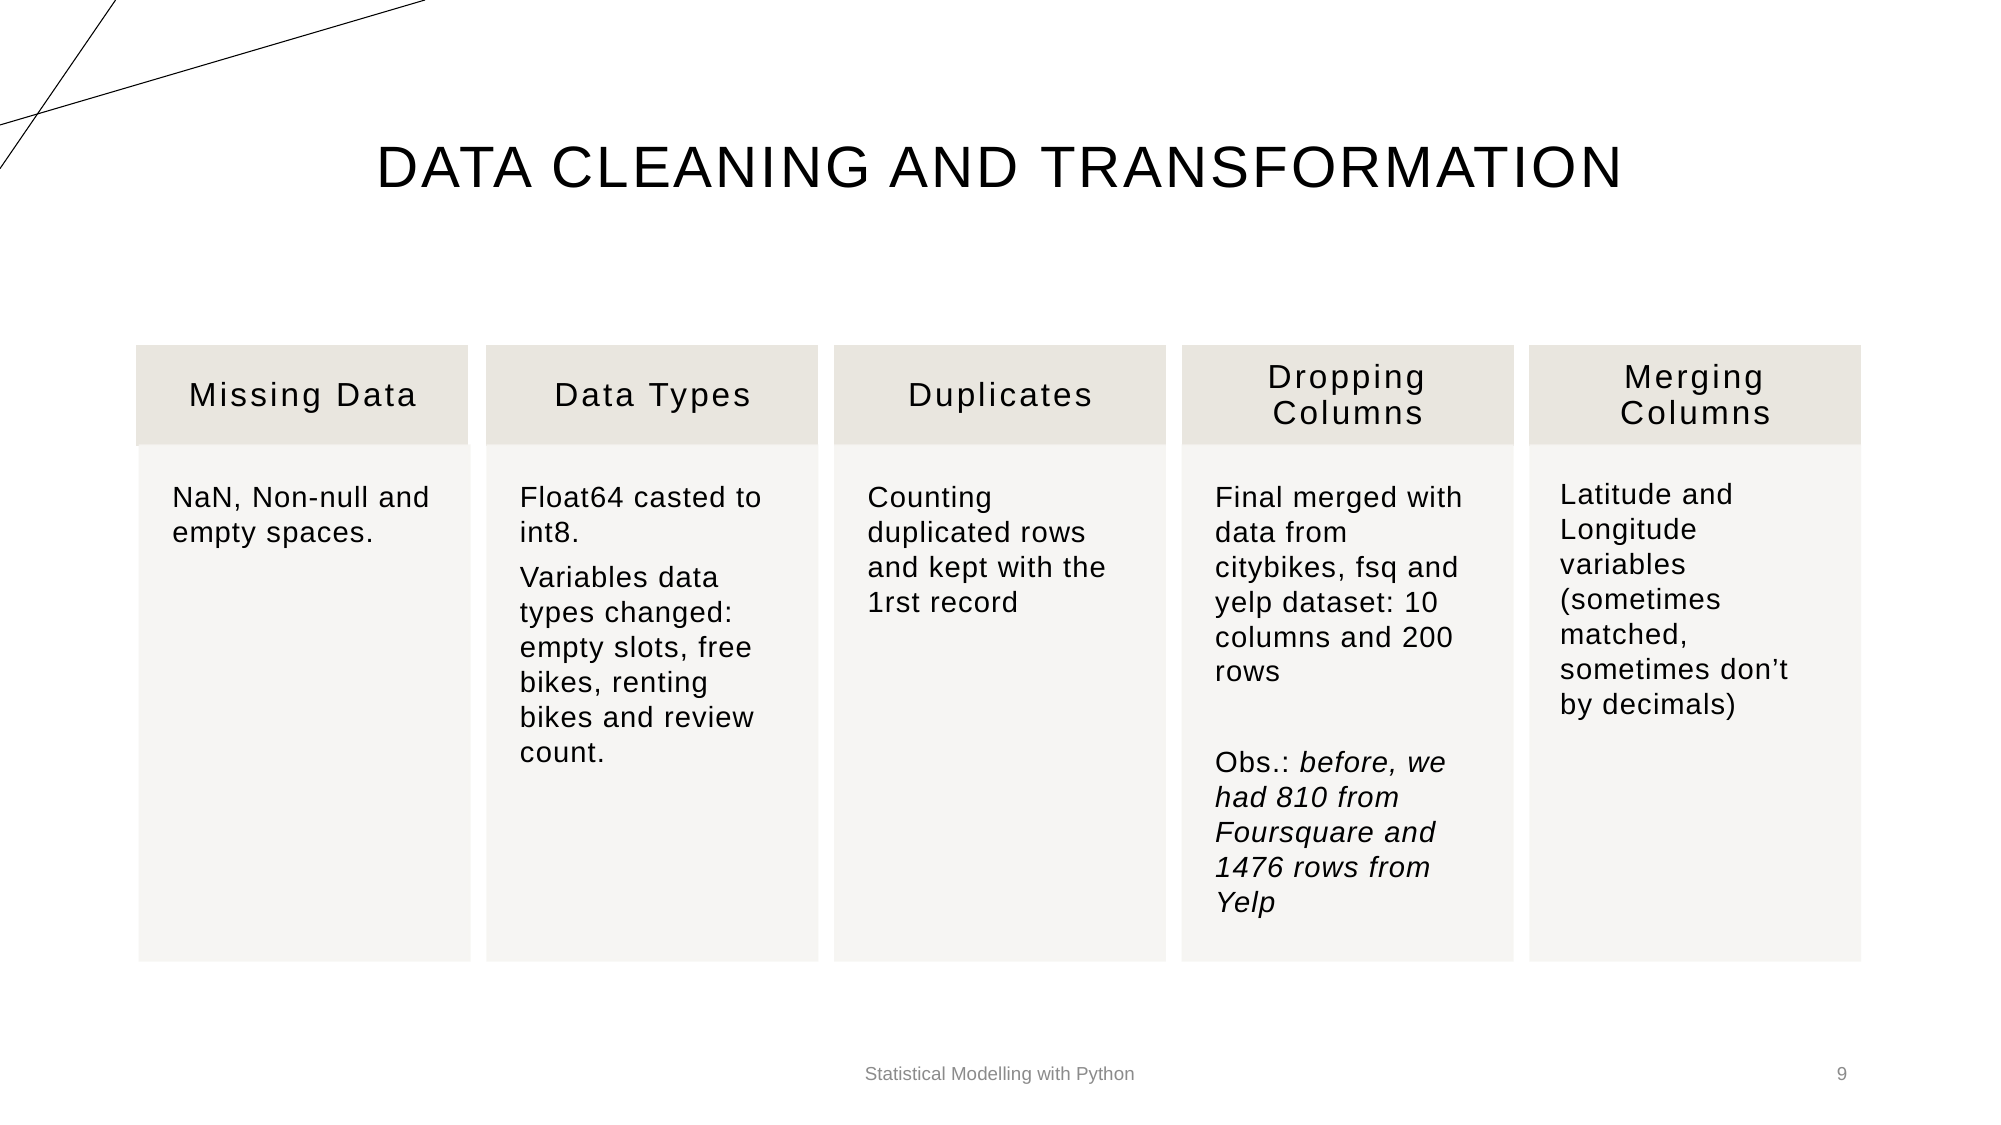

# Data Cleaning and transformation
Missing Data
NaN, Non-null and empty spaces.
Data Types
Float64 casted to int8.
Variables data types changed: empty slots, free bikes, renting bikes and review count.
Duplicates
Counting duplicated rows and kept with the 1rst record
Dropping Columns
Final merged with data from citybikes, fsq and yelp dataset: 10 columns and 200 rows

Obs.: before, we had 810 from Foursquare and 1476 rows from Yelp
Merging Columns
Latitude and Longitude variables (sometimes matched, sometimes don’t by decimals)
Statistical Modelling with Python
9